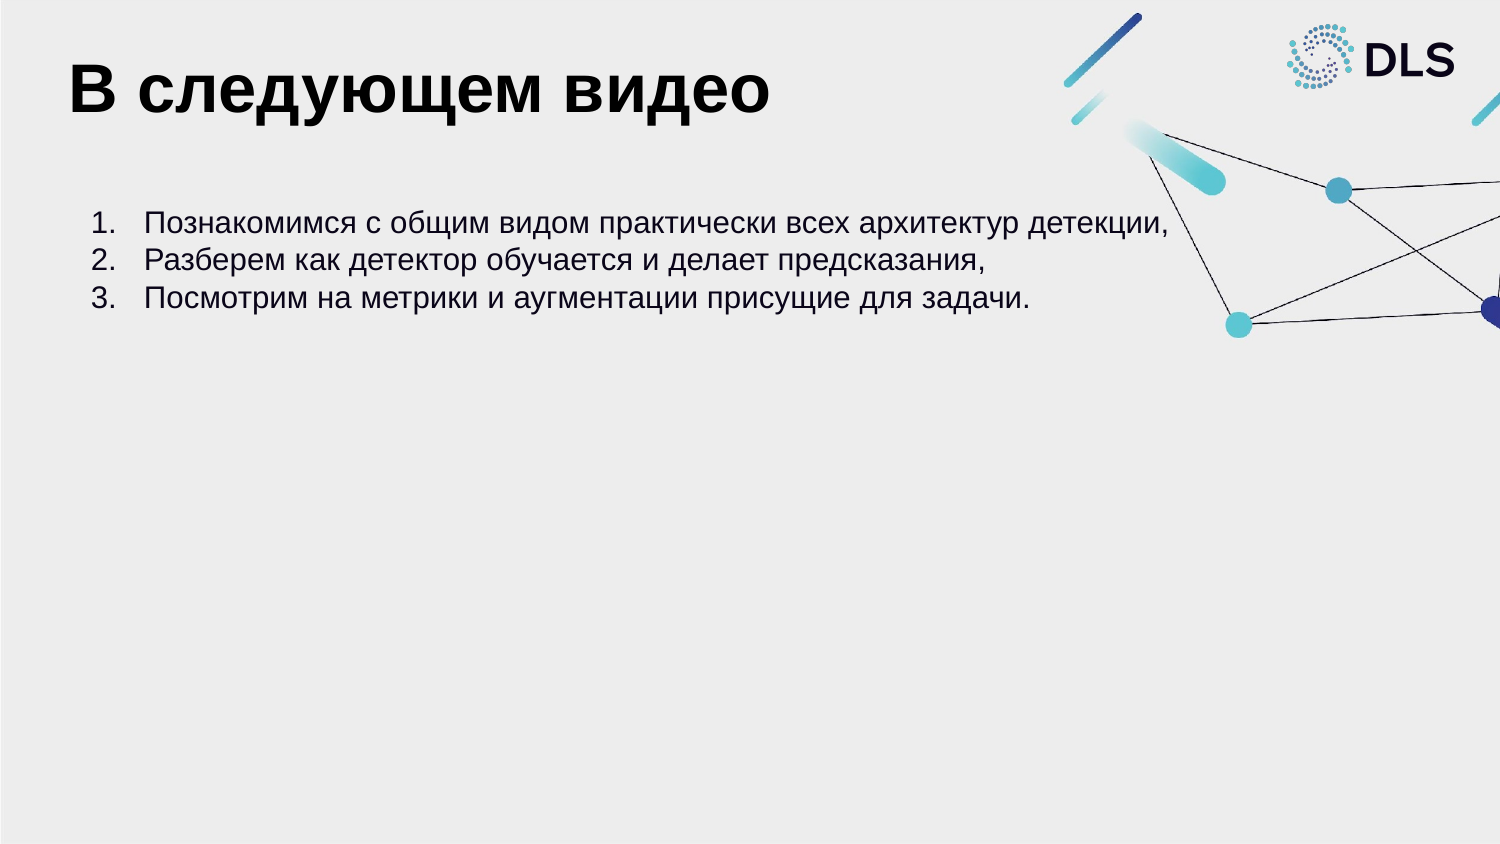

# В следующем видео
Познакомимся с общим видом практически всех архитектур детекции,
Разберем как детектор обучается и делает предсказания,
Посмотрим на метрики и аугментации присущие для задачи.